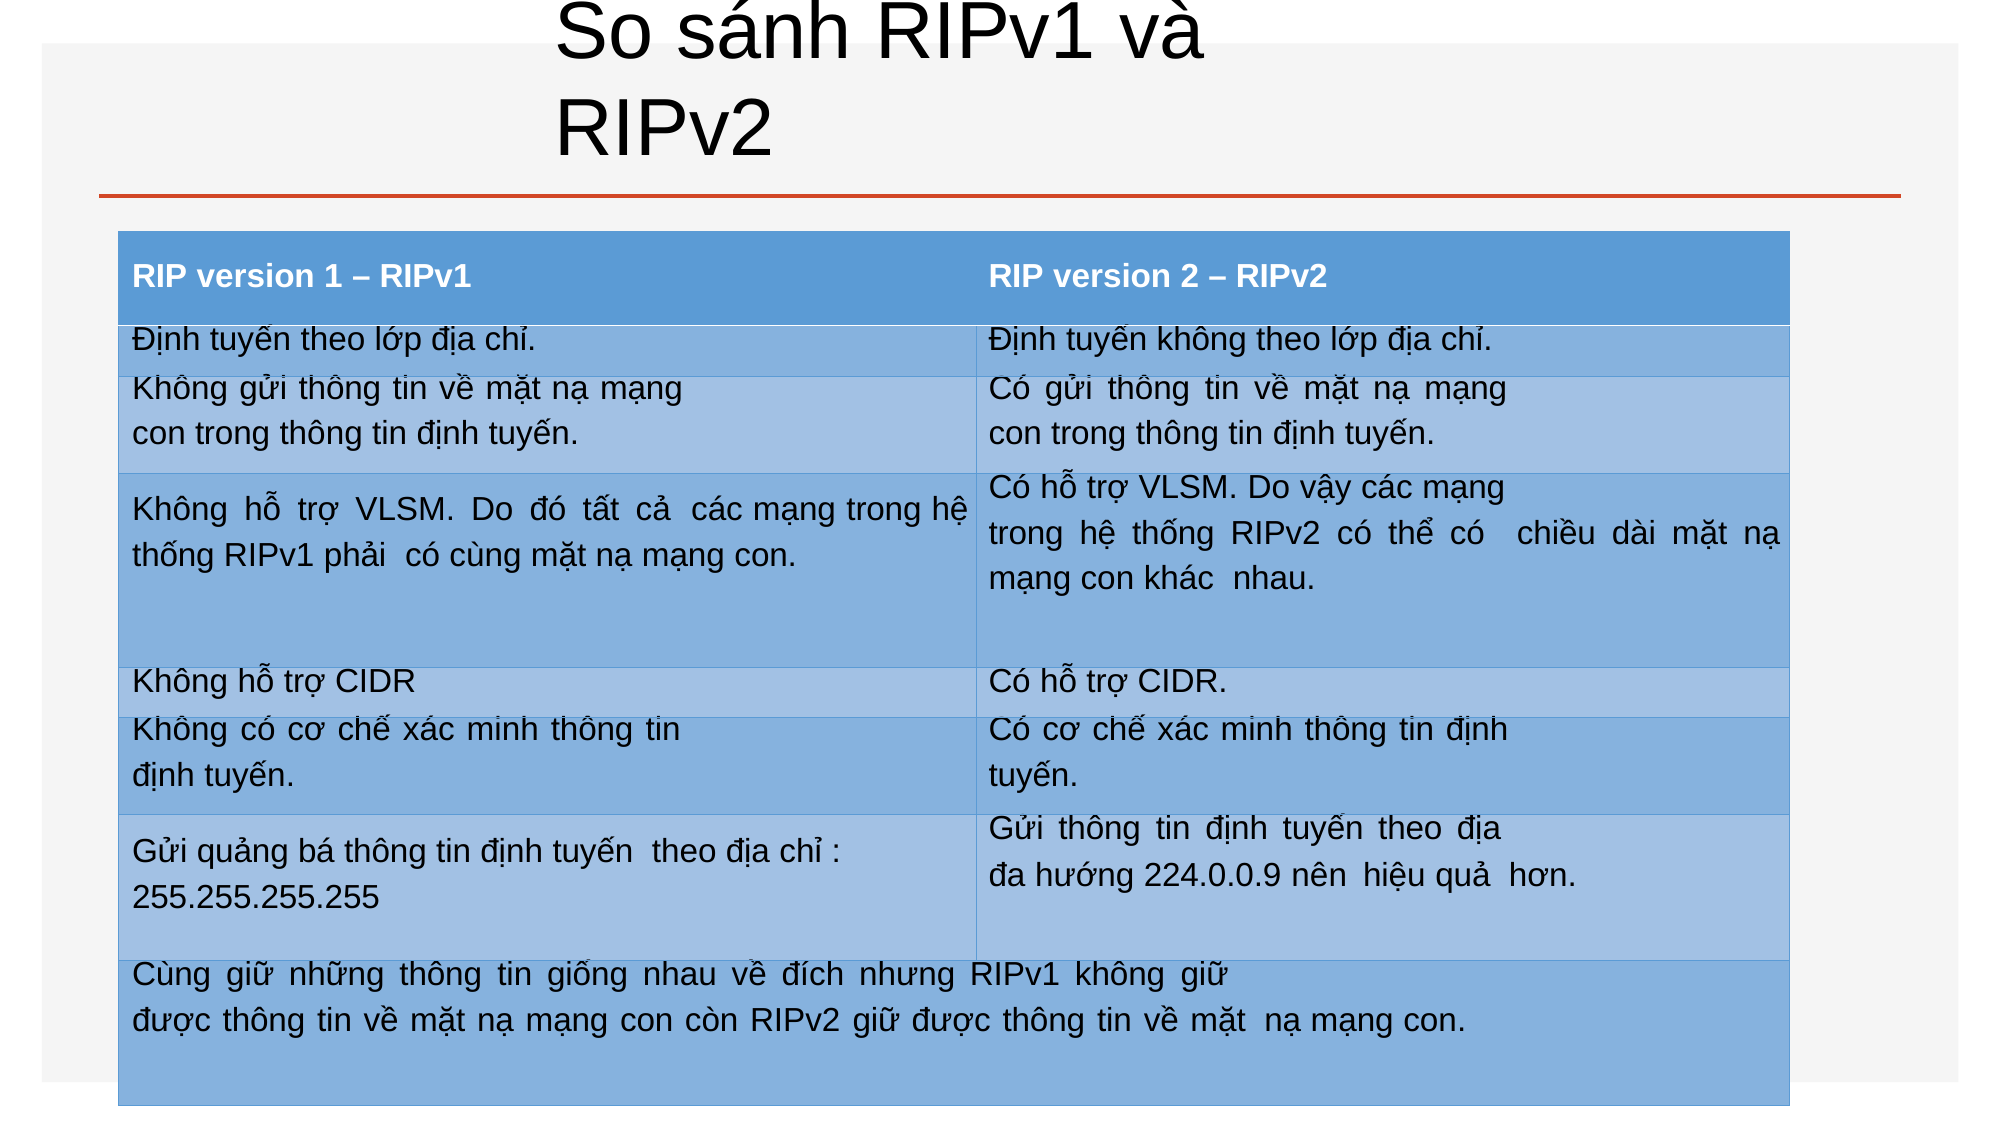

# So sánh RIPv1 và RIPv2
| RIP version 1 – RIPv1 | RIP version 2 – RIPv2 |
| --- | --- |
| Định tuyến theo lớp địa chỉ. | Định tuyến không theo lớp địa chỉ. |
| Không gửi thông tin về mặt nạ mạng con trong thông tin định tuyến. | Có gửi thông tin về mặt nạ mạng con trong thông tin định tuyến. |
| Không hỗ trợ VLSM. Do đó tất cả các mạng trong hệ thống RIPv1 phải có cùng mặt nạ mạng con. | Có hỗ trợ VLSM. Do vậy các mạng trong hệ thống RIPv2 có thể có chiều dài mặt nạ mạng con khác nhau. |
| Không hỗ trợ CIDR | Có hỗ trợ CIDR. |
| Không có cơ chế xác minh thông tin định tuyến. | Có cơ chế xác minh thông tin định tuyến. |
| Gửi quảng bá thông tin định tuyến theo địa chỉ : 255.255.255.255 | Gửi thông tin định tuyến theo địa đa hướng 224.0.0.9 nên hiệu quả hơn. |
| Cùng giữ những thông tin giống nhau về đích nhưng RIPv1 không giữ được thông tin về mặt nạ mạng con còn RIPv2 giữ được thông tin về mặt nạ mạng con. |  |